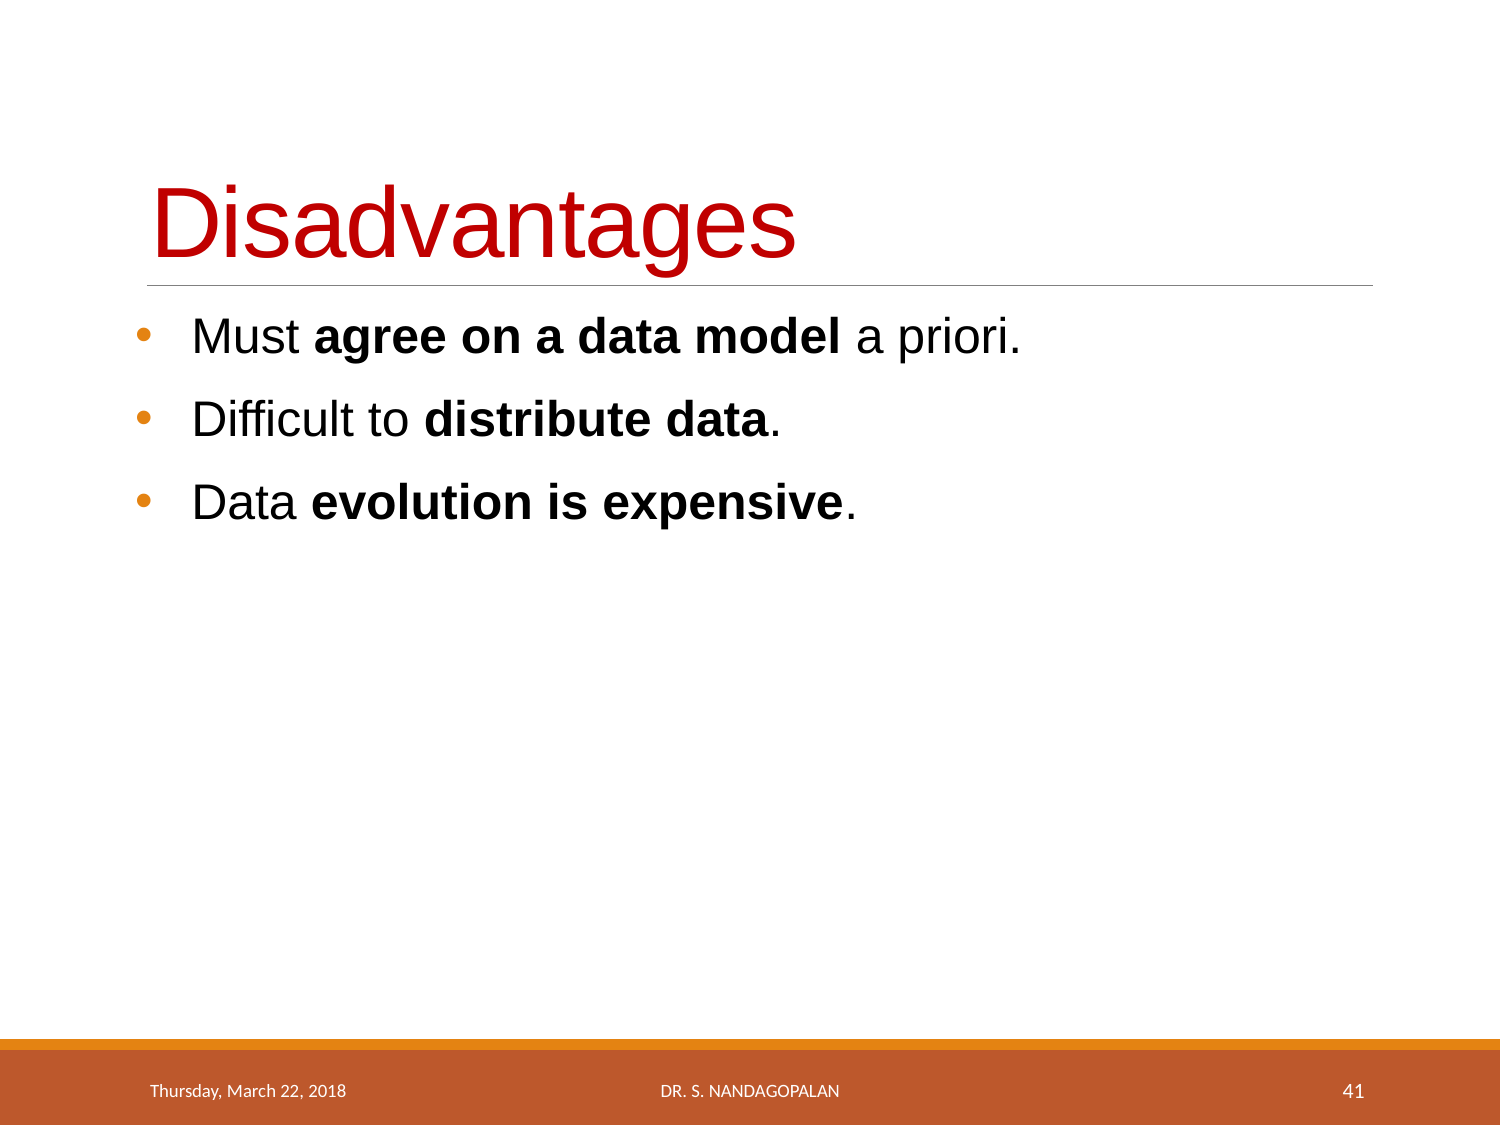

# Disadvantages
Must agree on a data model a priori.
Difficult to distribute data.
Data evolution is expensive.
Thursday, March 22, 2018
Dr. S. Nandagopalan
41